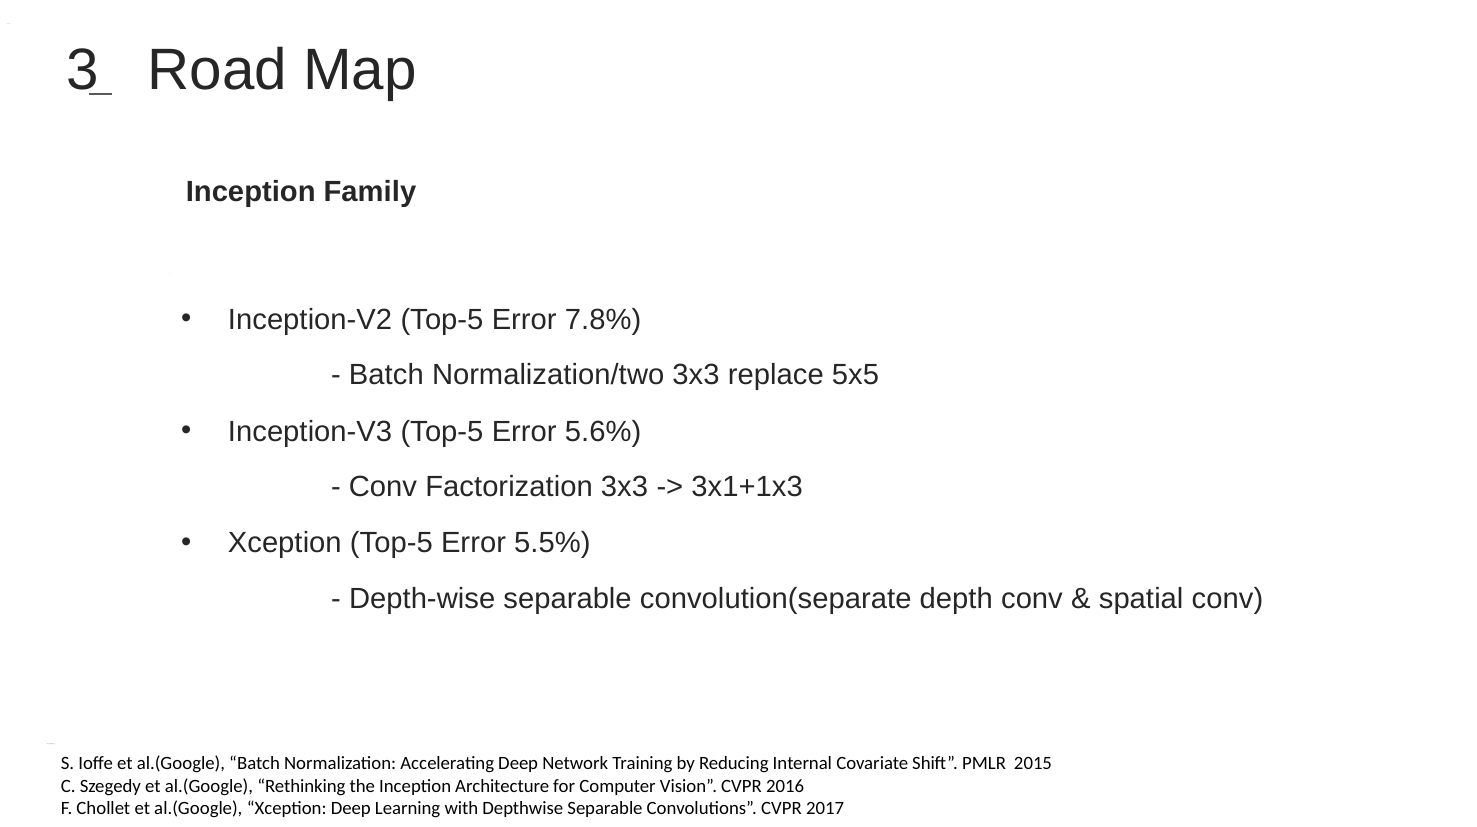

3   Road Map
Inception Family
Inception-V2 (Top-5 Error 7.8%)
	- Batch Normalization/two 3x3 replace 5x5
Inception-V3 (Top-5 Error 5.6%)
	- Conv Factorization 3x3 -> 3x1+1x3
Xception (Top-5 Error 5.5%)
	- Depth-wise separable convolution(separate depth conv & spatial conv)

S. Ioffe et al.(Google), “Batch Normalization: Accelerating Deep Network Training by Reducing Internal Covariate Shift”. PMLR  2015
C. Szegedy et al.(Google), “Rethinking the Inception Architecture for Computer Vision”. CVPR 2016
F. Chollet et al.(Google), “Xception: Deep Learning with Depthwise Separable Convolutions”. CVPR 2017